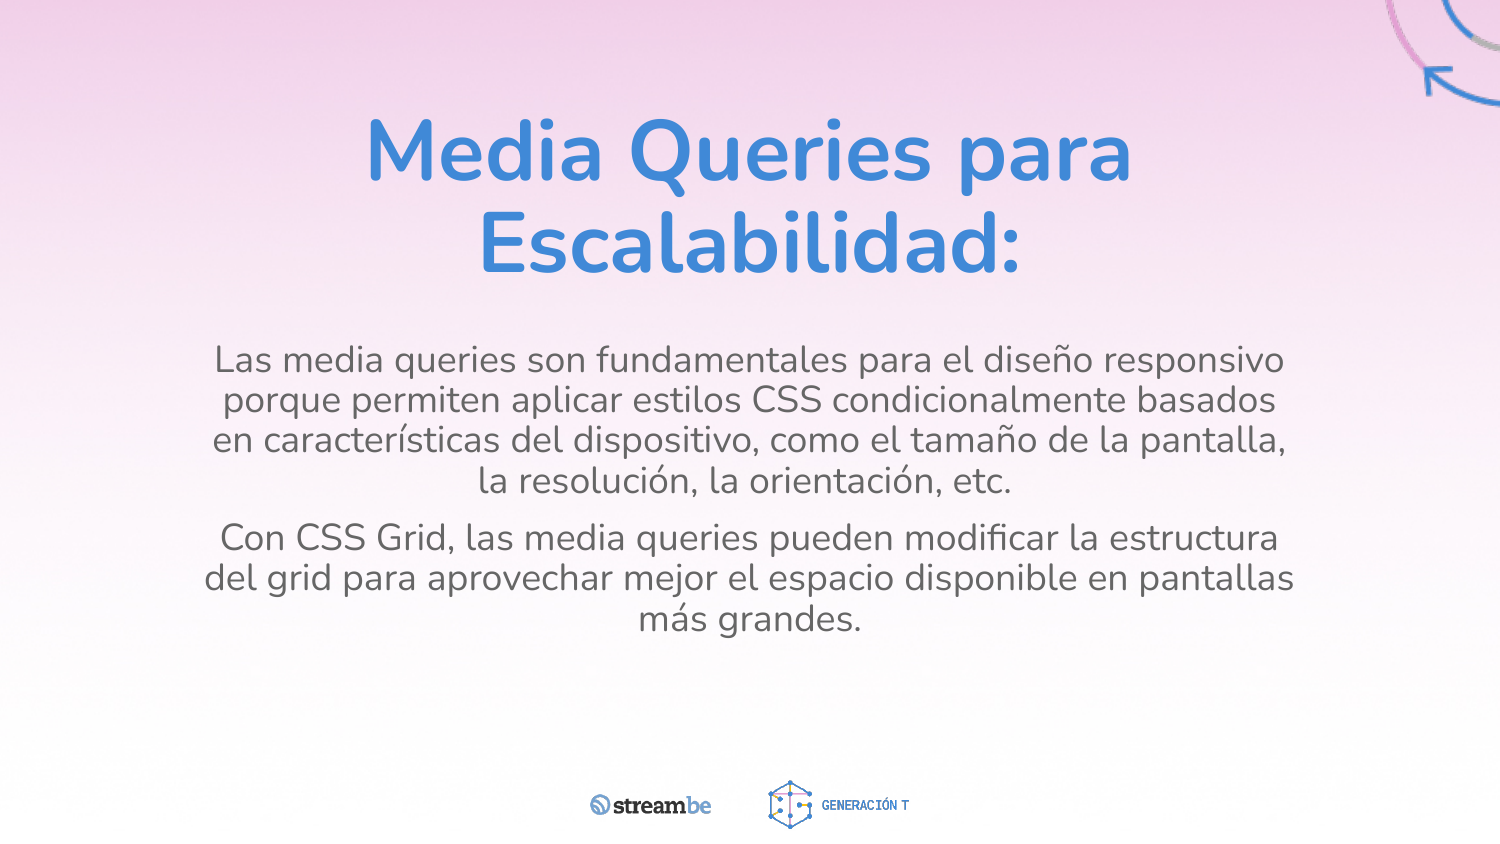

# Media Queries para Escalabilidad:
Las media queries son fundamentales para el diseño responsivo porque permiten aplicar estilos CSS condicionalmente basados en características del dispositivo, como el tamaño de la pantalla, la resolución, la orientación, etc.
Con CSS Grid, las media queries pueden modificar la estructura del grid para aprovechar mejor el espacio disponible en pantallas más grandes.